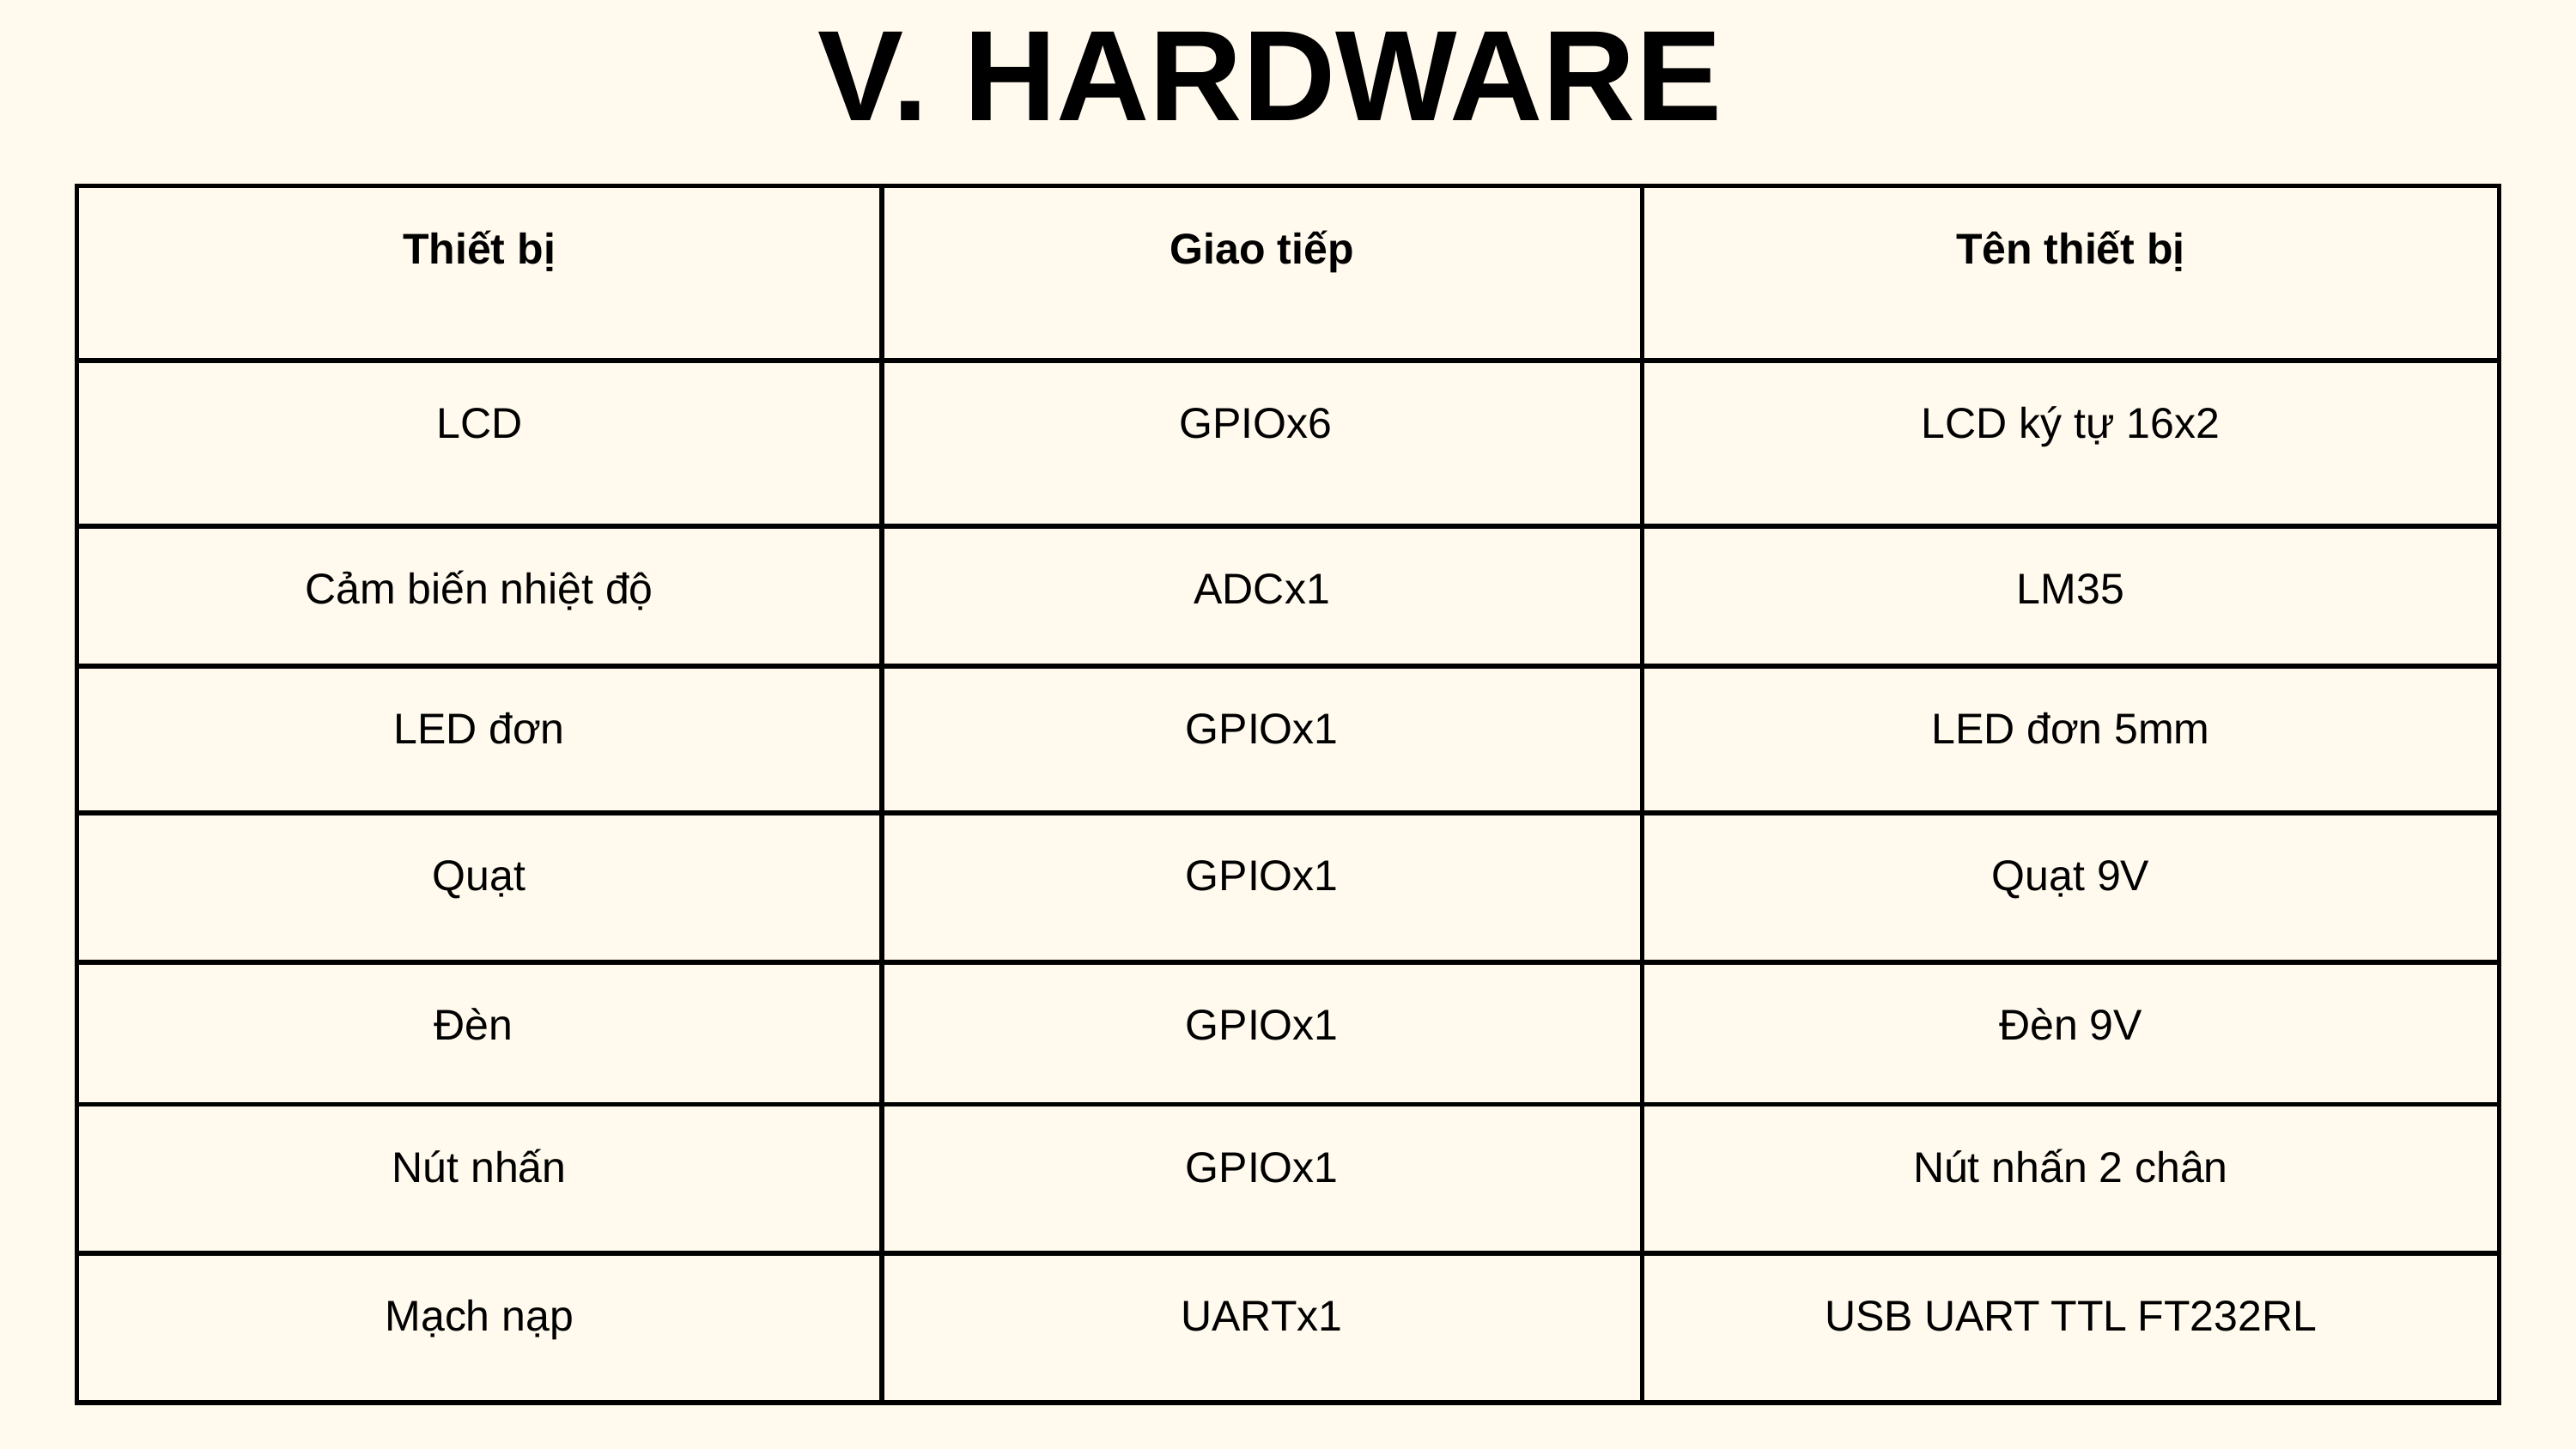

V. HARDWARE
| Thiết bị | Giao tiếp | Tên thiết bị |
| --- | --- | --- |
| LCD | GPIOx6 | LCD ký tự 16x2 |
| Cảm biến nhiệt độ | ADCx1 | LM35 |
| LED đơn | GPIOx1 | LED đơn 5mm |
| Quạt | GPIOx1 | Quạt 9V |
| Đèn | GPIOx1 | Đèn 9V |
| Nút nhấn | GPIOx1 | Nút nhấn 2 chân |
| Mạch nạp | UARTx1 | USB UART TTL FT232RL |